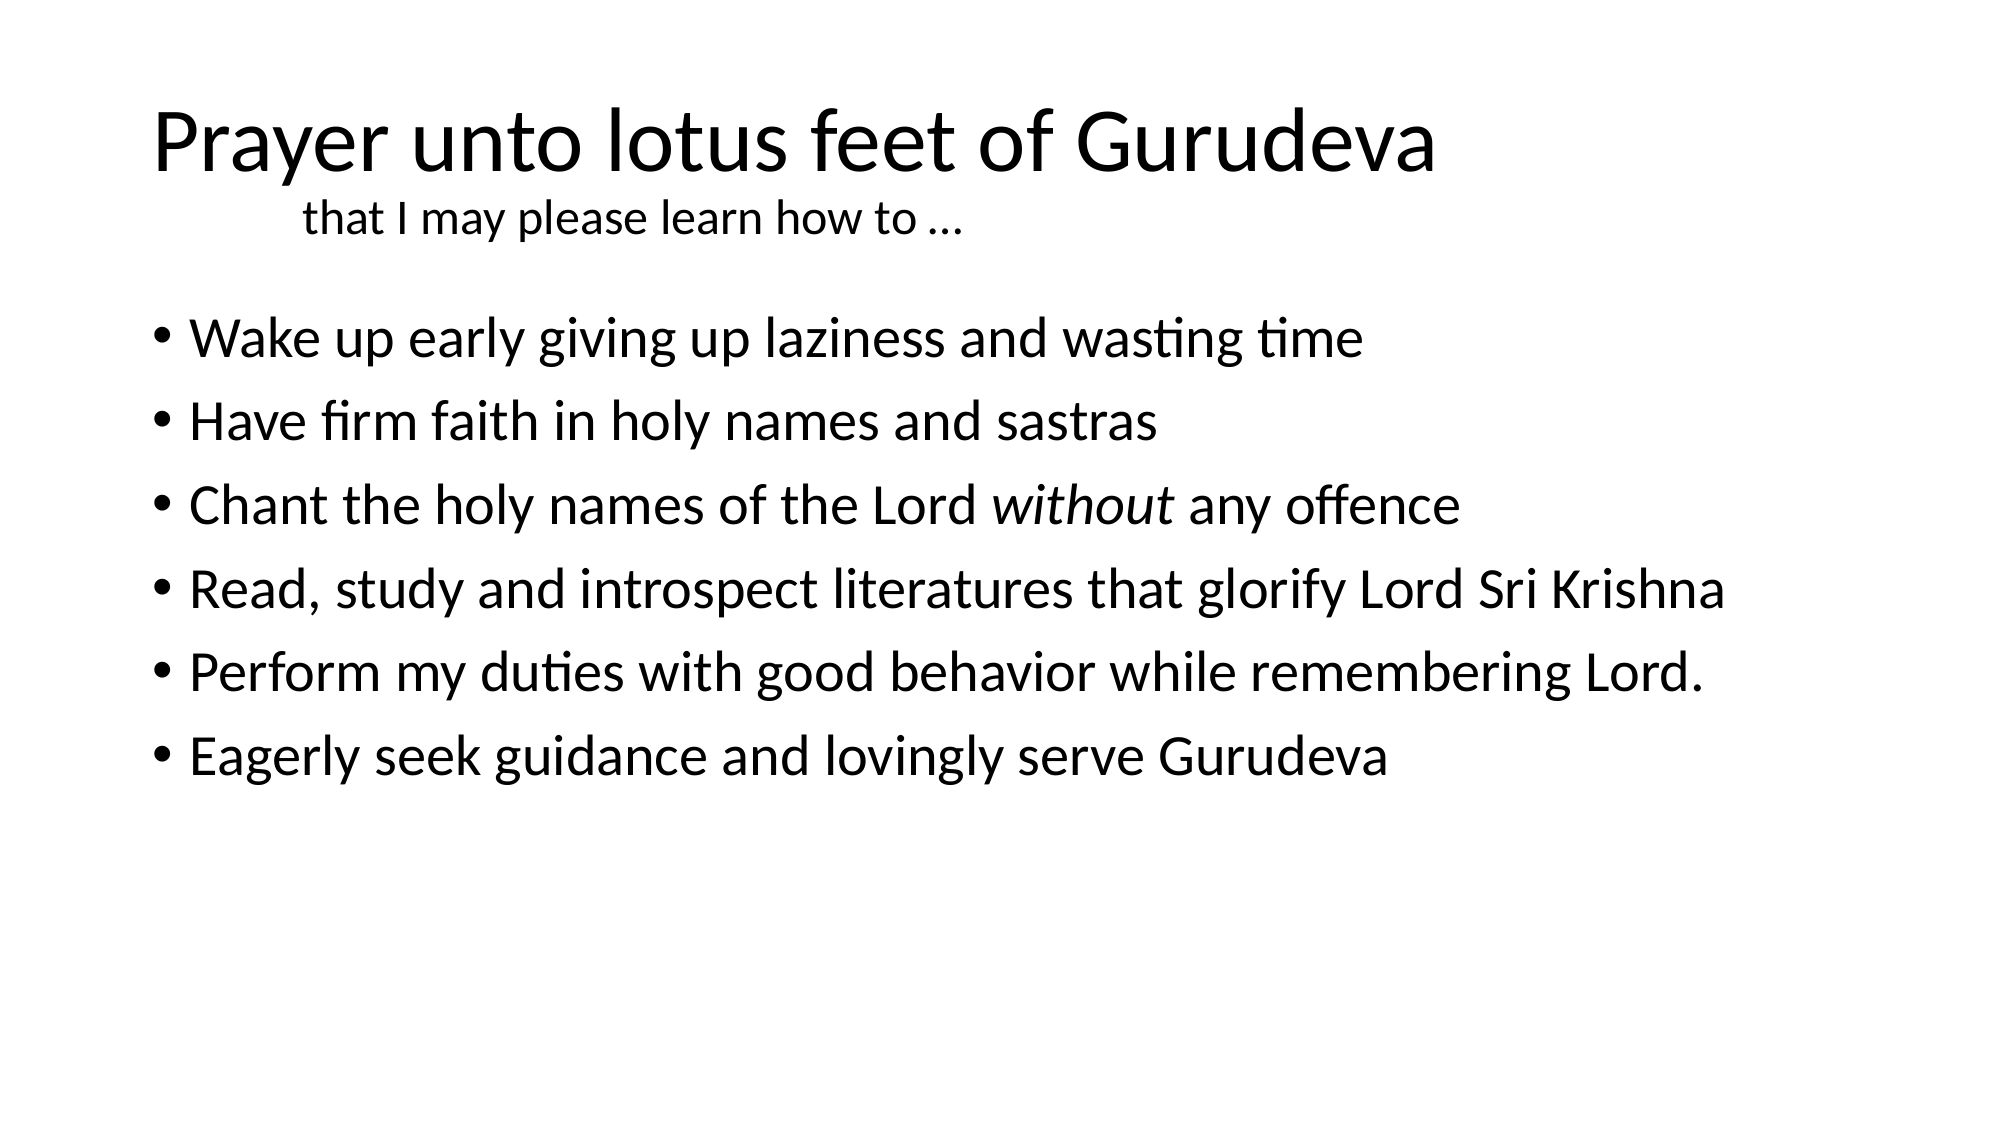

# Prayer unto lotus feet of Gurudeva that I may please learn how to …
Wake up early giving up laziness and wasting time
Have firm faith in holy names and sastras
Chant the holy names of the Lord without any offence
Read, study and introspect literatures that glorify Lord Sri Krishna
Perform my duties with good behavior while remembering Lord.
Eagerly seek guidance and lovingly serve Gurudeva